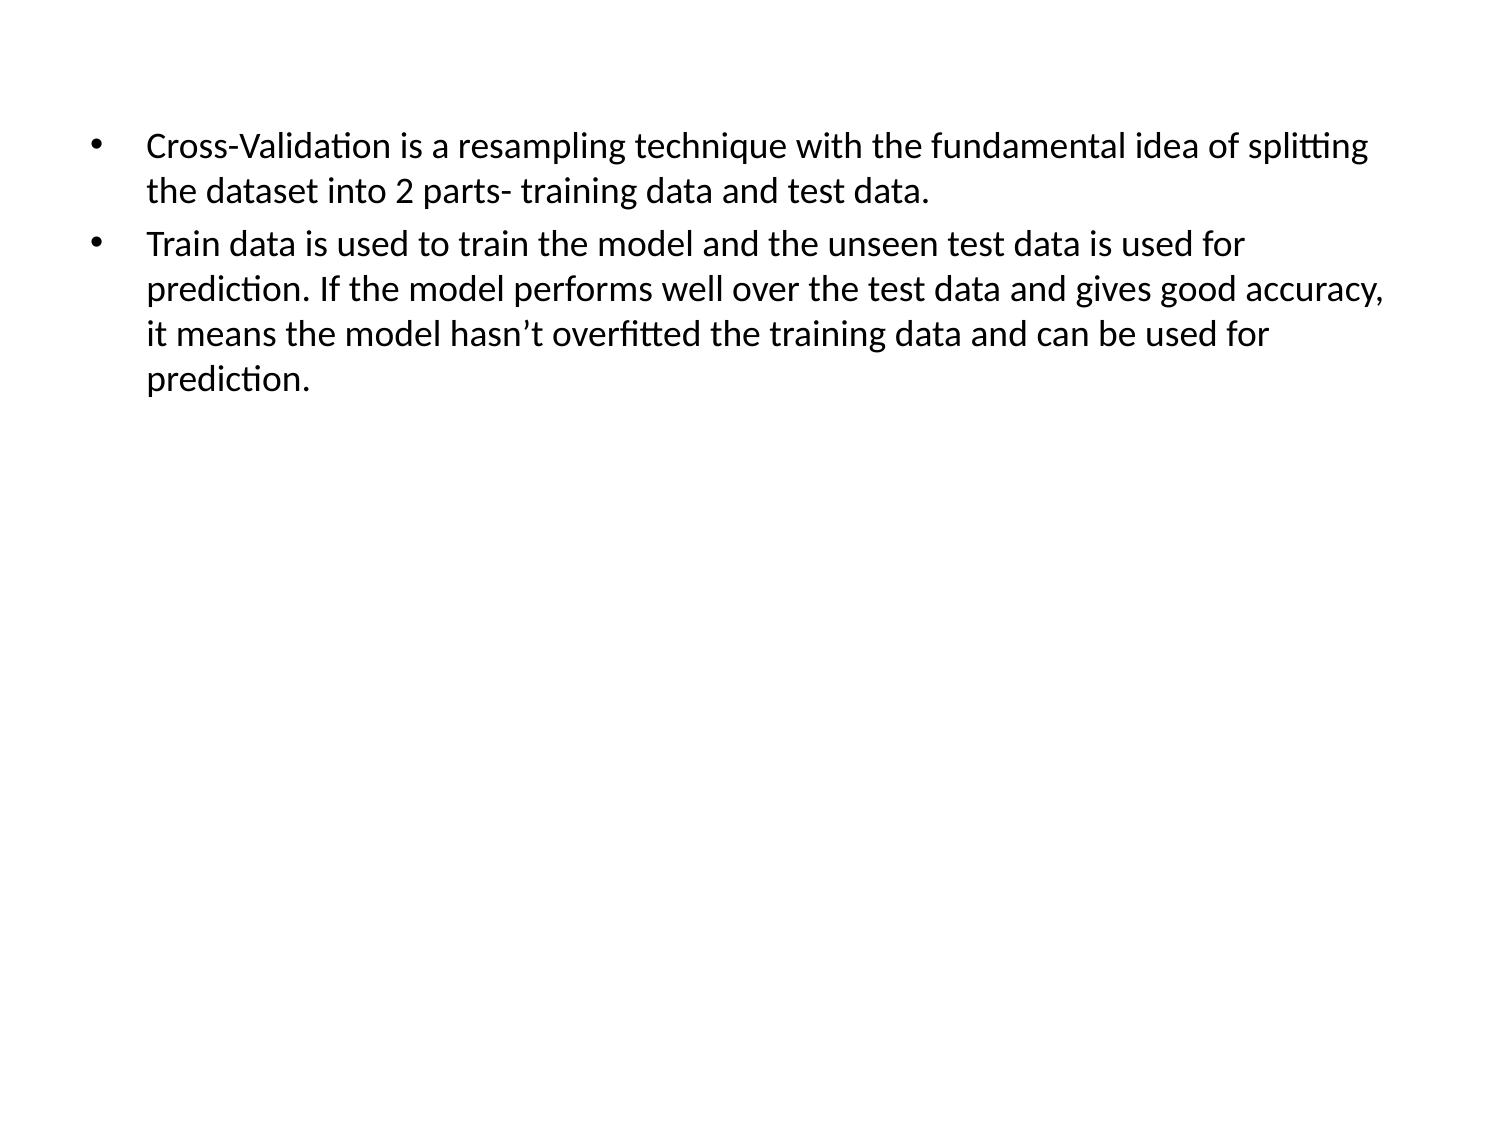

#
Cross-Validation is a resampling technique with the fundamental idea of splitting the dataset into 2 parts- training data and test data.
Train data is used to train the model and the unseen test data is used for prediction. If the model performs well over the test data and gives good accuracy, it means the model hasn’t overfitted the training data and can be used for prediction.